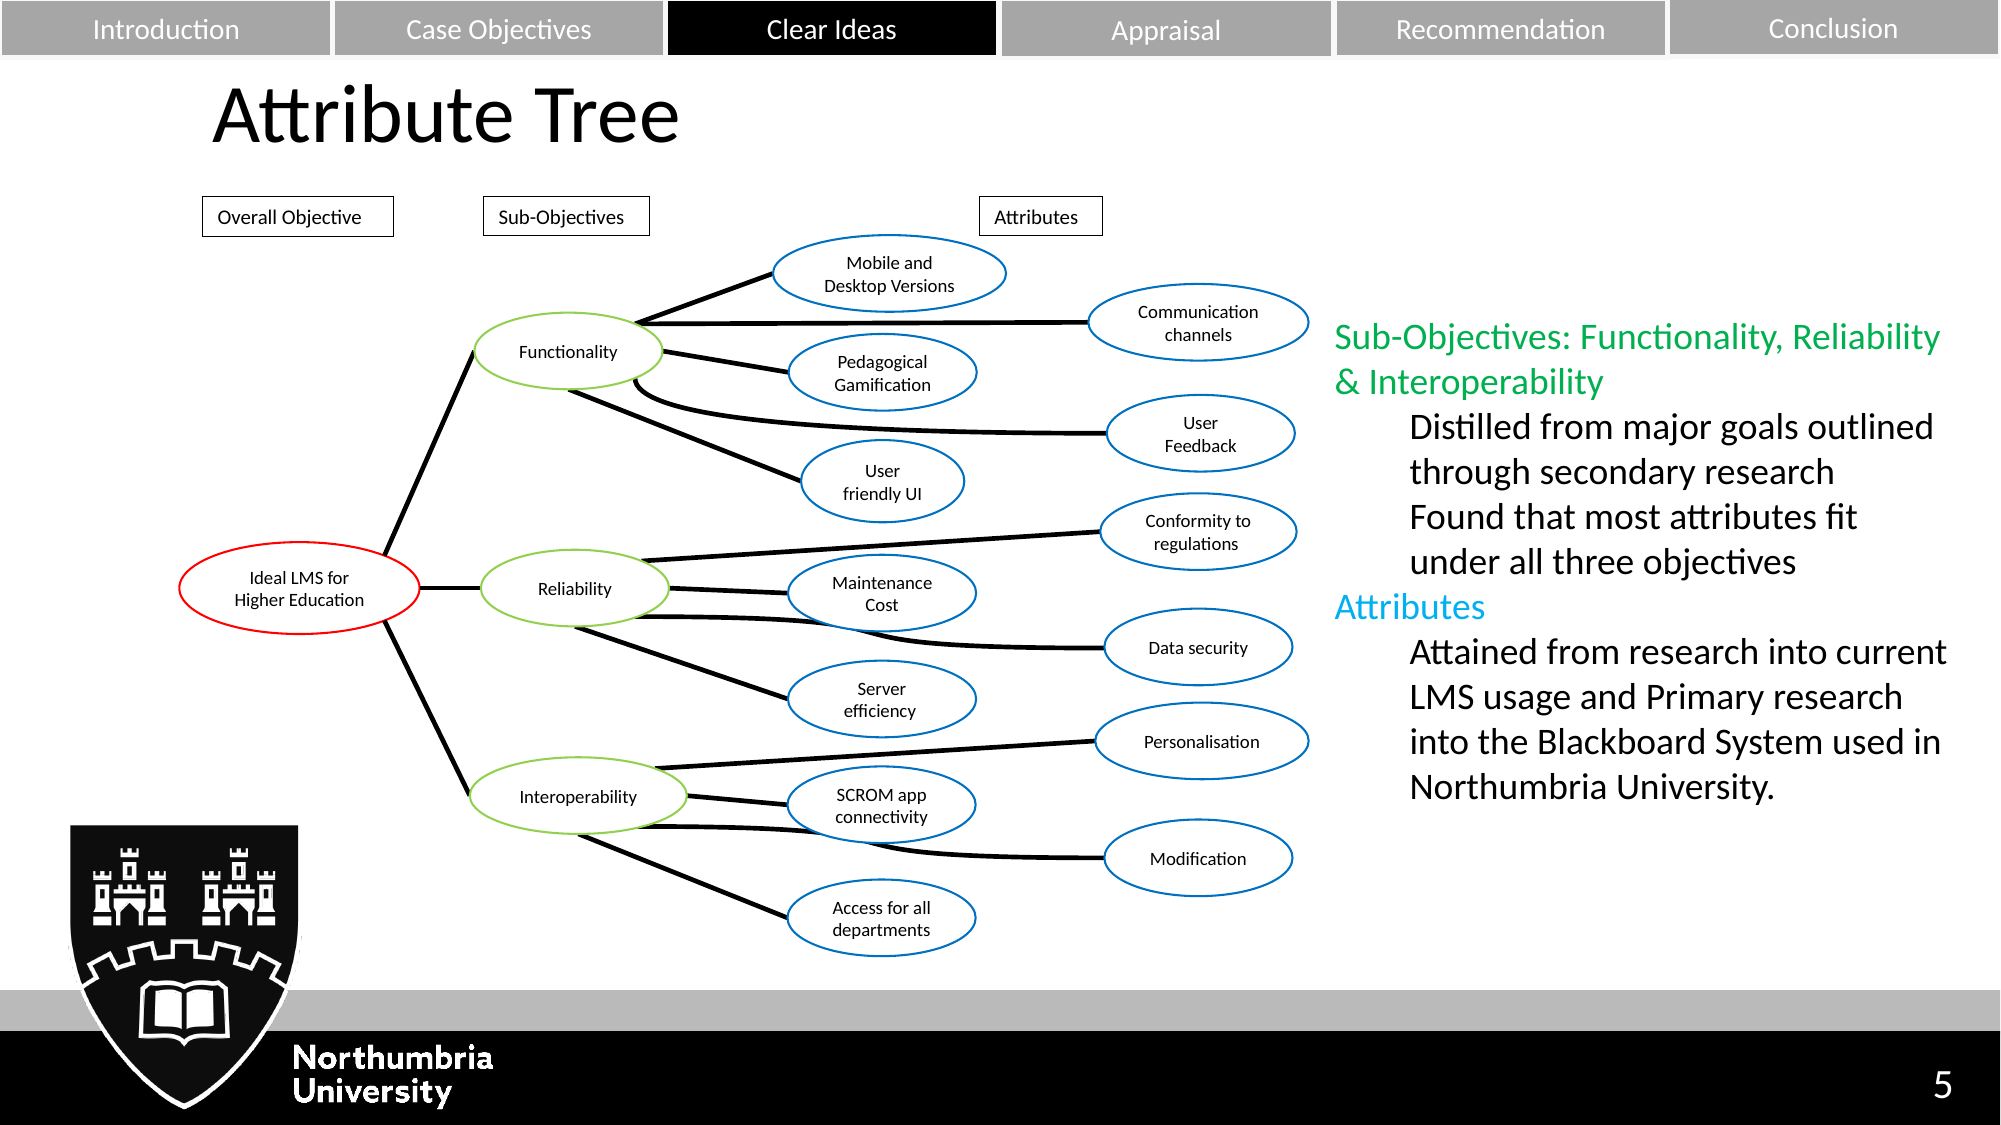

Conclusion
Clear Ideas
Recommendation
Introduction
Case Objectives
Appraisal
Attribute Tree
Sub-Objectives
Attributes
Overall Objective
Mobile and Desktop Versions
Communication channels
Sub-Objectives: Functionality, Reliability & Interoperability
Distilled from major goals outlined through secondary research
Found that most attributes fit under all three objectives
Attributes
Attained from research into current LMS usage and Primary research into the Blackboard System used in Northumbria University.
Functionality
Pedagogical Gamification
User Feedback
User friendly UI
Conformity to regulations
Ideal LMS for Higher Education
Reliability
Maintenance Cost
Data security
Server efficiency
Personalisation
Interoperability
SCROM app connectivity
Modification
Access for all departments
5